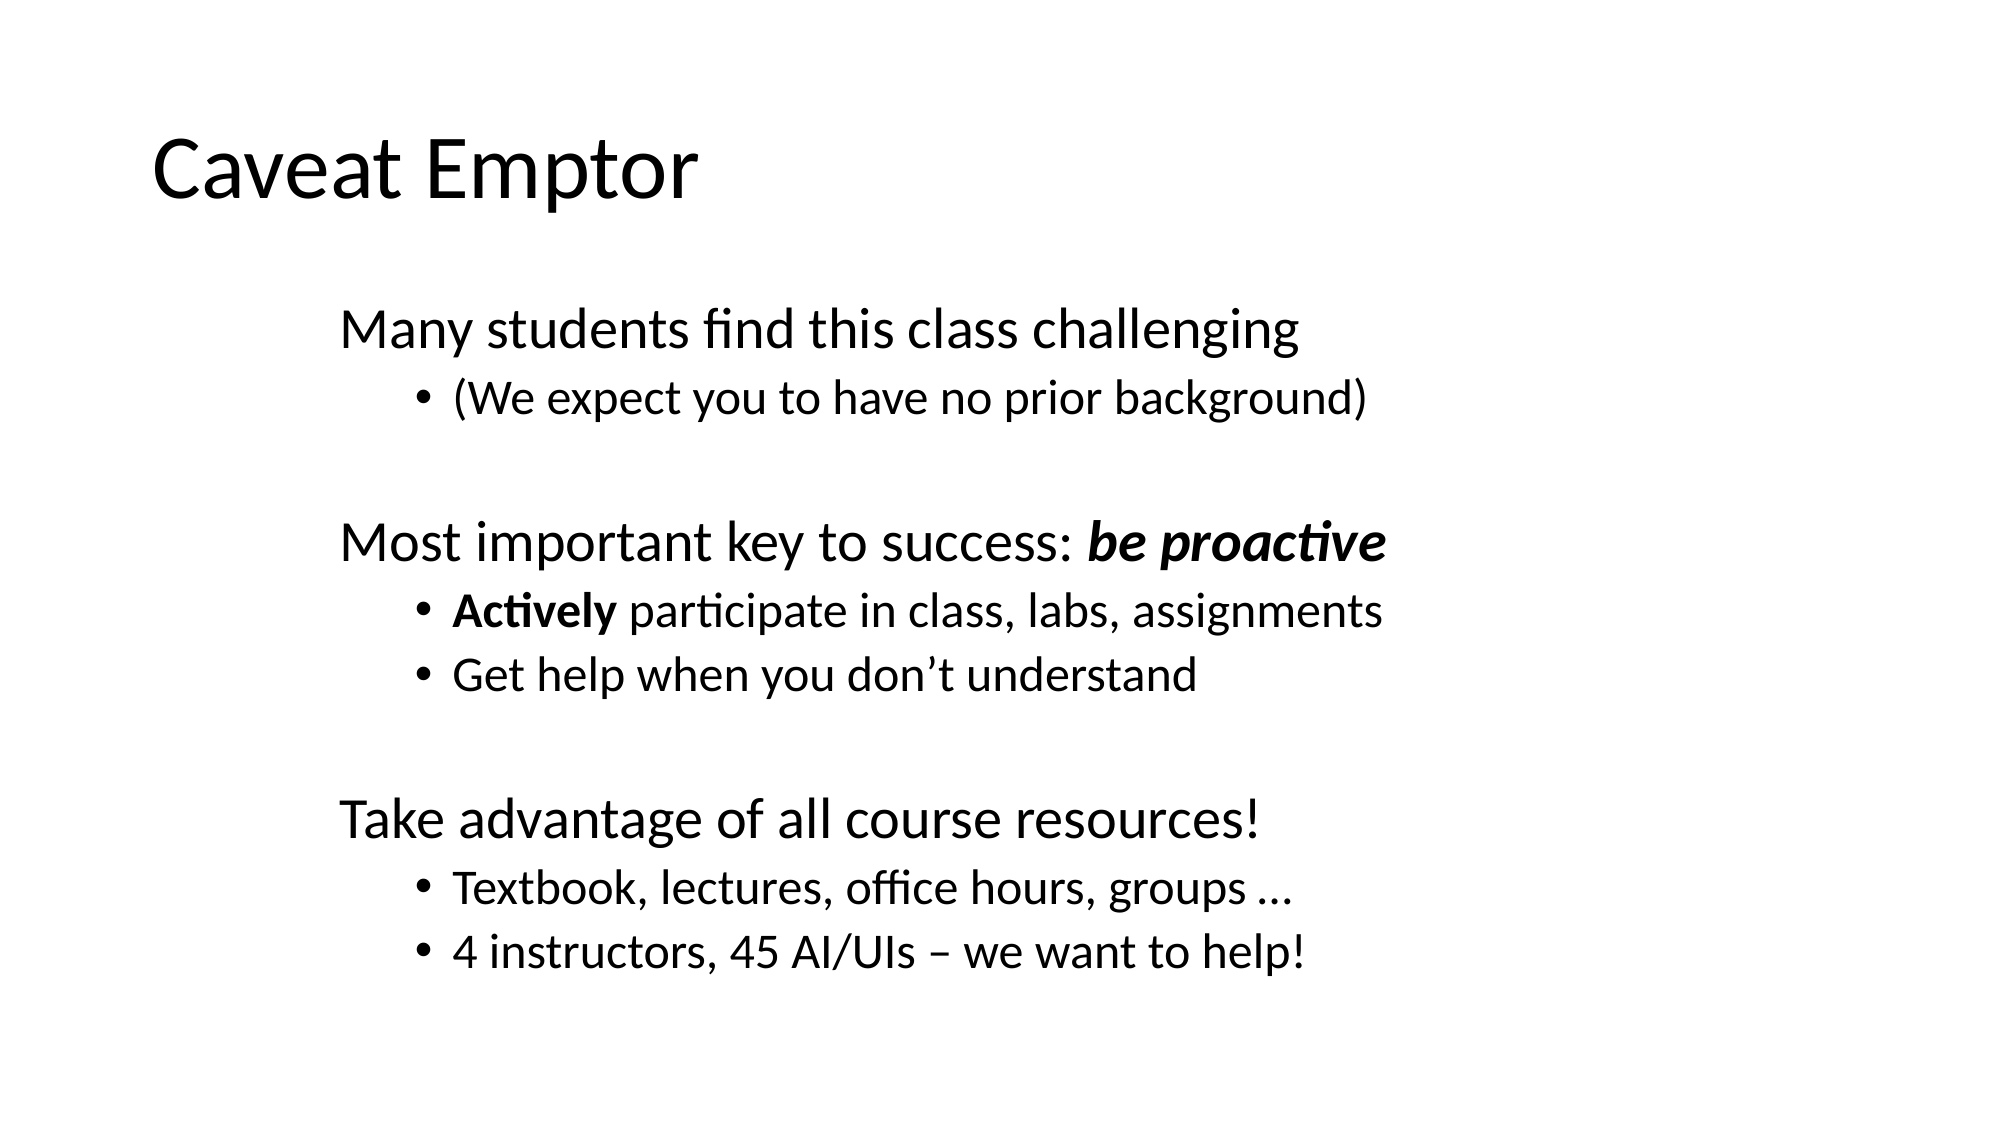

# Caveat Emptor
Many students find this class challenging
(We expect you to have no prior background)

Most important key to success: be proactive
Actively participate in class, labs, assignments
Get help when you don’t understand

Take advantage of all course resources!
Textbook, lectures, office hours, groups …
4 instructors, 45 AI/UIs – we want to help!